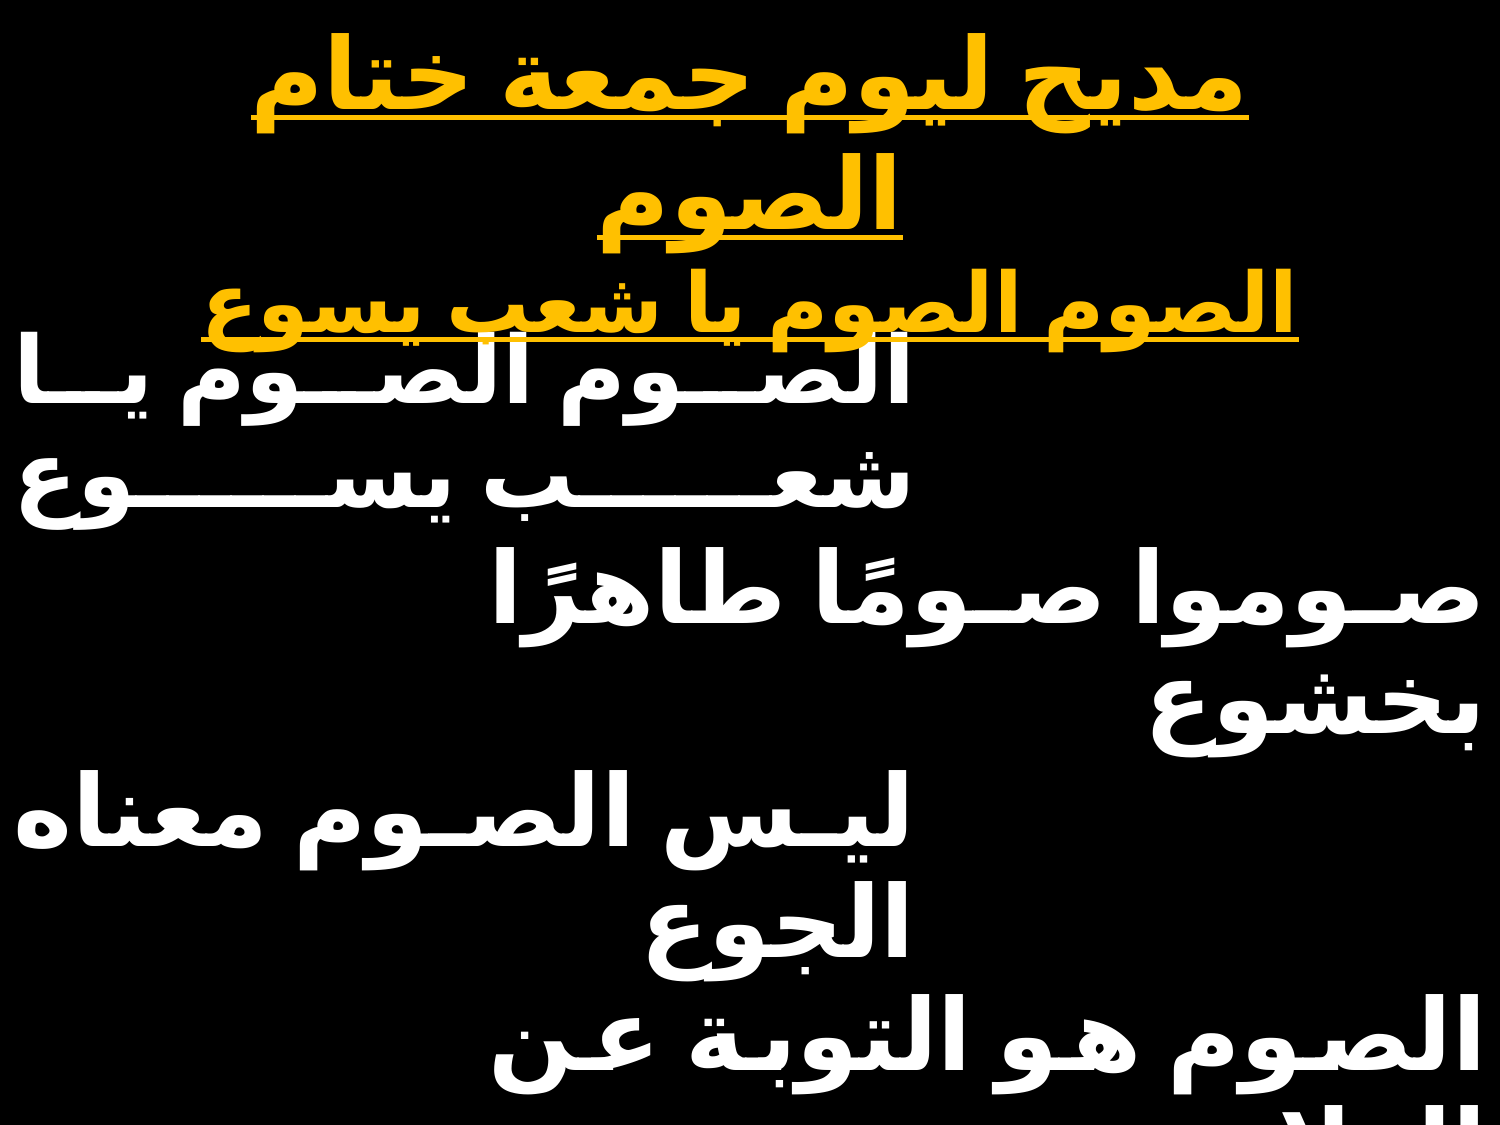

# مديح ليوم جمعة ختام الصوم الصوم الصوم يا شعب يسوع
| الصوم الصوم يا شعب يسوع |  |  |
| --- | --- | --- |
|  | صوموا صومًا طاهرًا بخشوع |  |
| ليس الصوم معناه الجوع |  |  |
|  | الصوم هو التوبة عن الزلات |  |